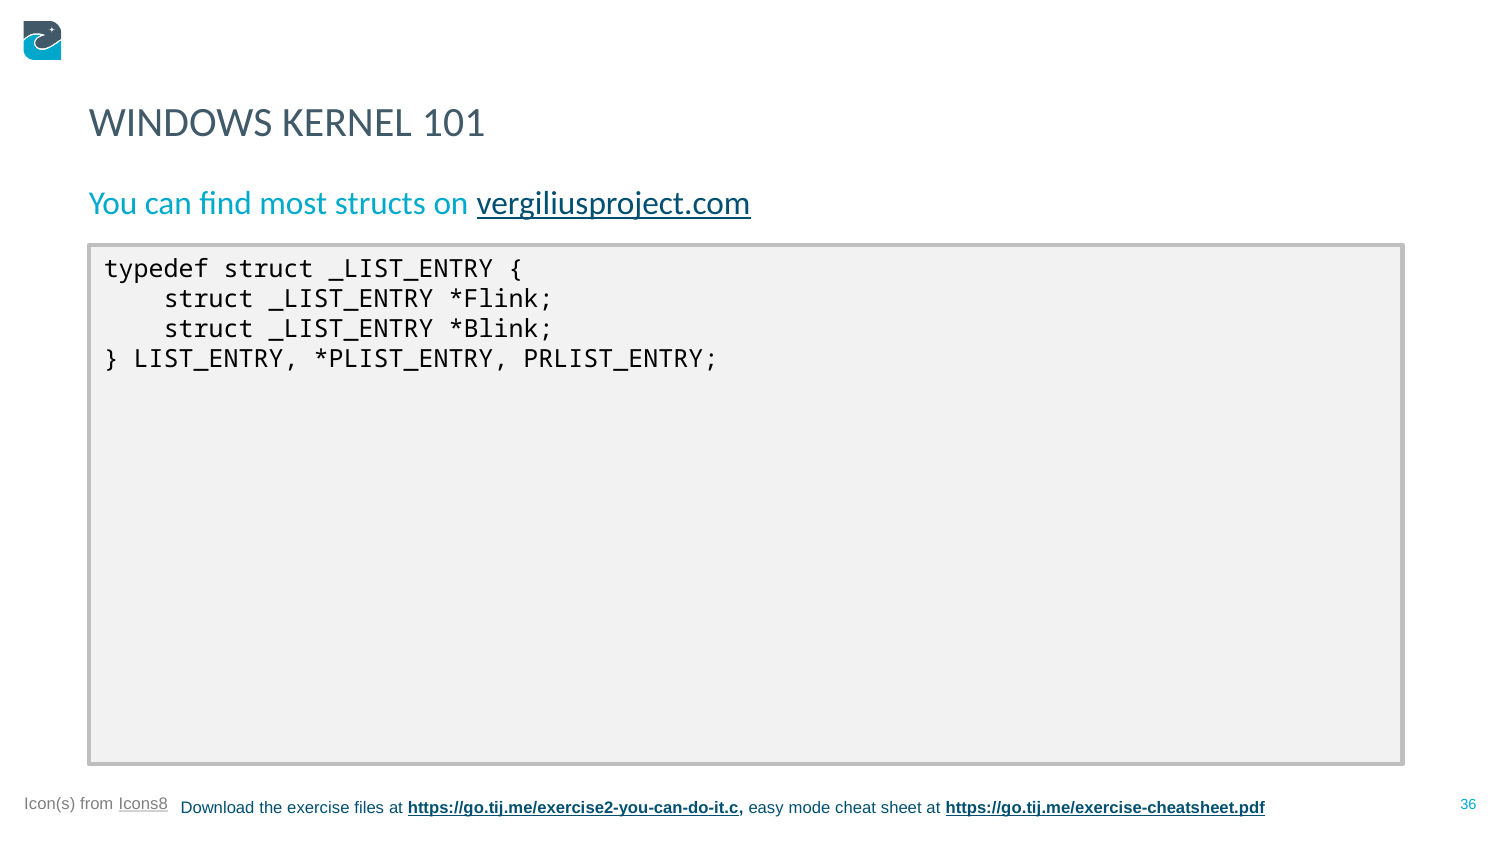

# Windows Kernel 101
You can find most structs on vergiliusproject.com
typedef struct _LIST_ENTRY {
    struct _LIST_ENTRY *Flink;
    struct _LIST_ENTRY *Blink;
} LIST_ENTRY, *PLIST_ENTRY, PRLIST_ENTRY;
36
Download the exercise files at https://go.tij.me/exercise2-you-can-do-it.c, easy mode cheat sheet at https://go.tij.me/exercise-cheatsheet.pdf